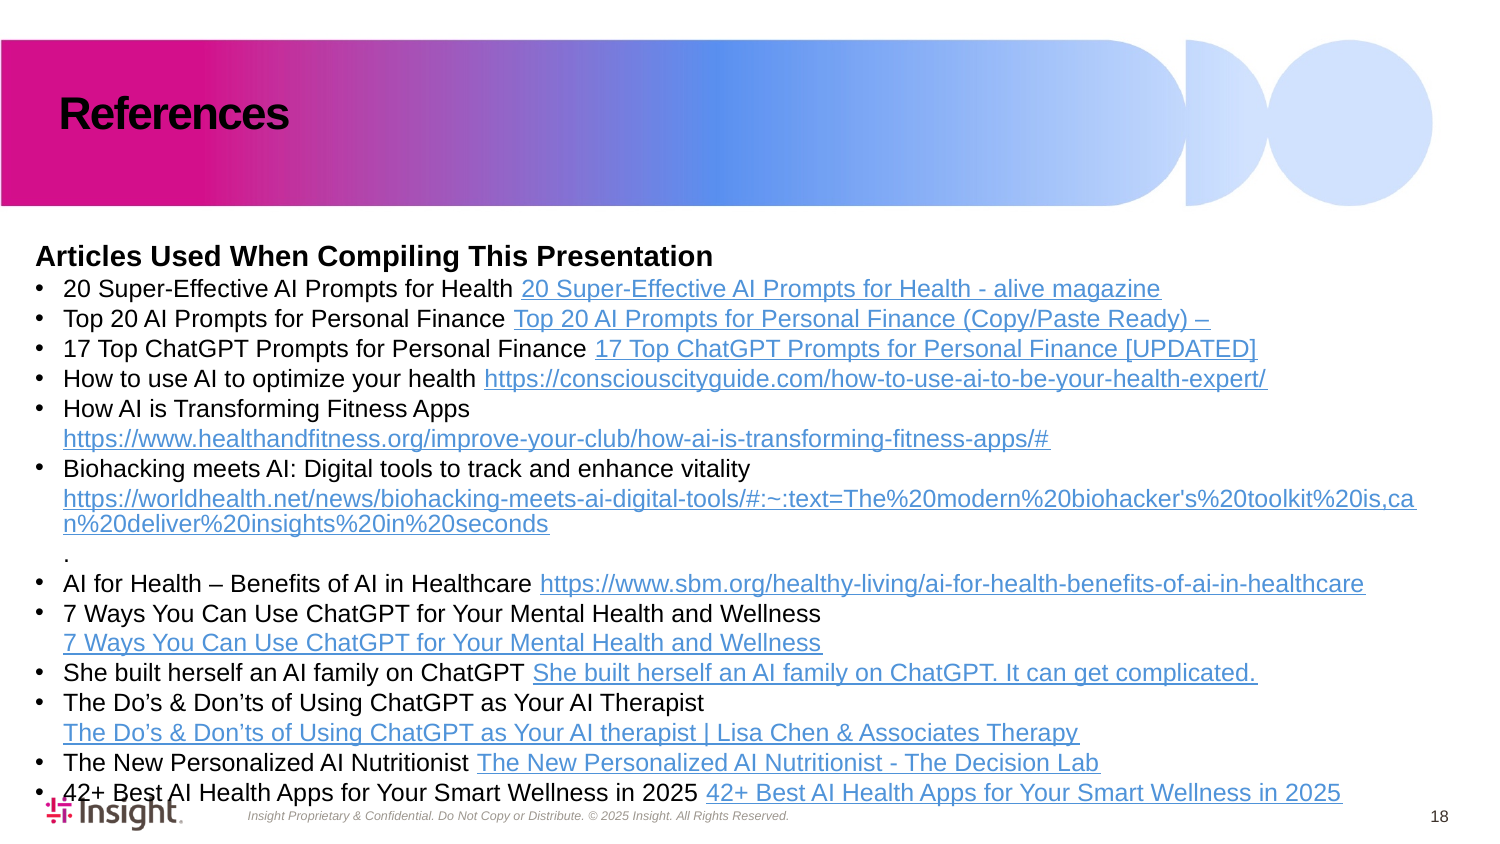

# References
Articles Used When Compiling This Presentation
20 Super-Effective AI Prompts for Health 20 Super-Effective AI Prompts for Health - alive magazine
Top 20 AI Prompts for Personal Finance Top 20 AI Prompts for Personal Finance (Copy/Paste Ready) –
17 Top ChatGPT Prompts for Personal Finance 17 Top ChatGPT Prompts for Personal Finance [UPDATED]
How to use AI to optimize your health https://consciouscityguide.com/how-to-use-ai-to-be-your-health-expert/
How AI is Transforming Fitness Apps https://www.healthandfitness.org/improve-your-club/how-ai-is-transforming-fitness-apps/#
Biohacking meets AI: Digital tools to track and enhance vitality https://worldhealth.net/news/biohacking-meets-ai-digital-tools/#:~:text=The%20modern%20biohacker's%20toolkit%20is,can%20deliver%20insights%20in%20seconds.
AI for Health – Benefits of AI in Healthcare https://www.sbm.org/healthy-living/ai-for-health-benefits-of-ai-in-healthcare
7 Ways You Can Use ChatGPT for Your Mental Health and Wellness 7 Ways You Can Use ChatGPT for Your Mental Health and Wellness
She built herself an AI family on ChatGPT She built herself an AI family on ChatGPT. It can get complicated.
The Do’s & Don’ts of Using ChatGPT as Your AI Therapist The Do’s & Don’ts of Using ChatGPT as Your AI therapist | Lisa Chen & Associates Therapy
The New Personalized AI Nutritionist The New Personalized AI Nutritionist - The Decision Lab
42+ Best AI Health Apps for Your Smart Wellness in 2025 42+ Best AI Health Apps for Your Smart Wellness in 2025

18